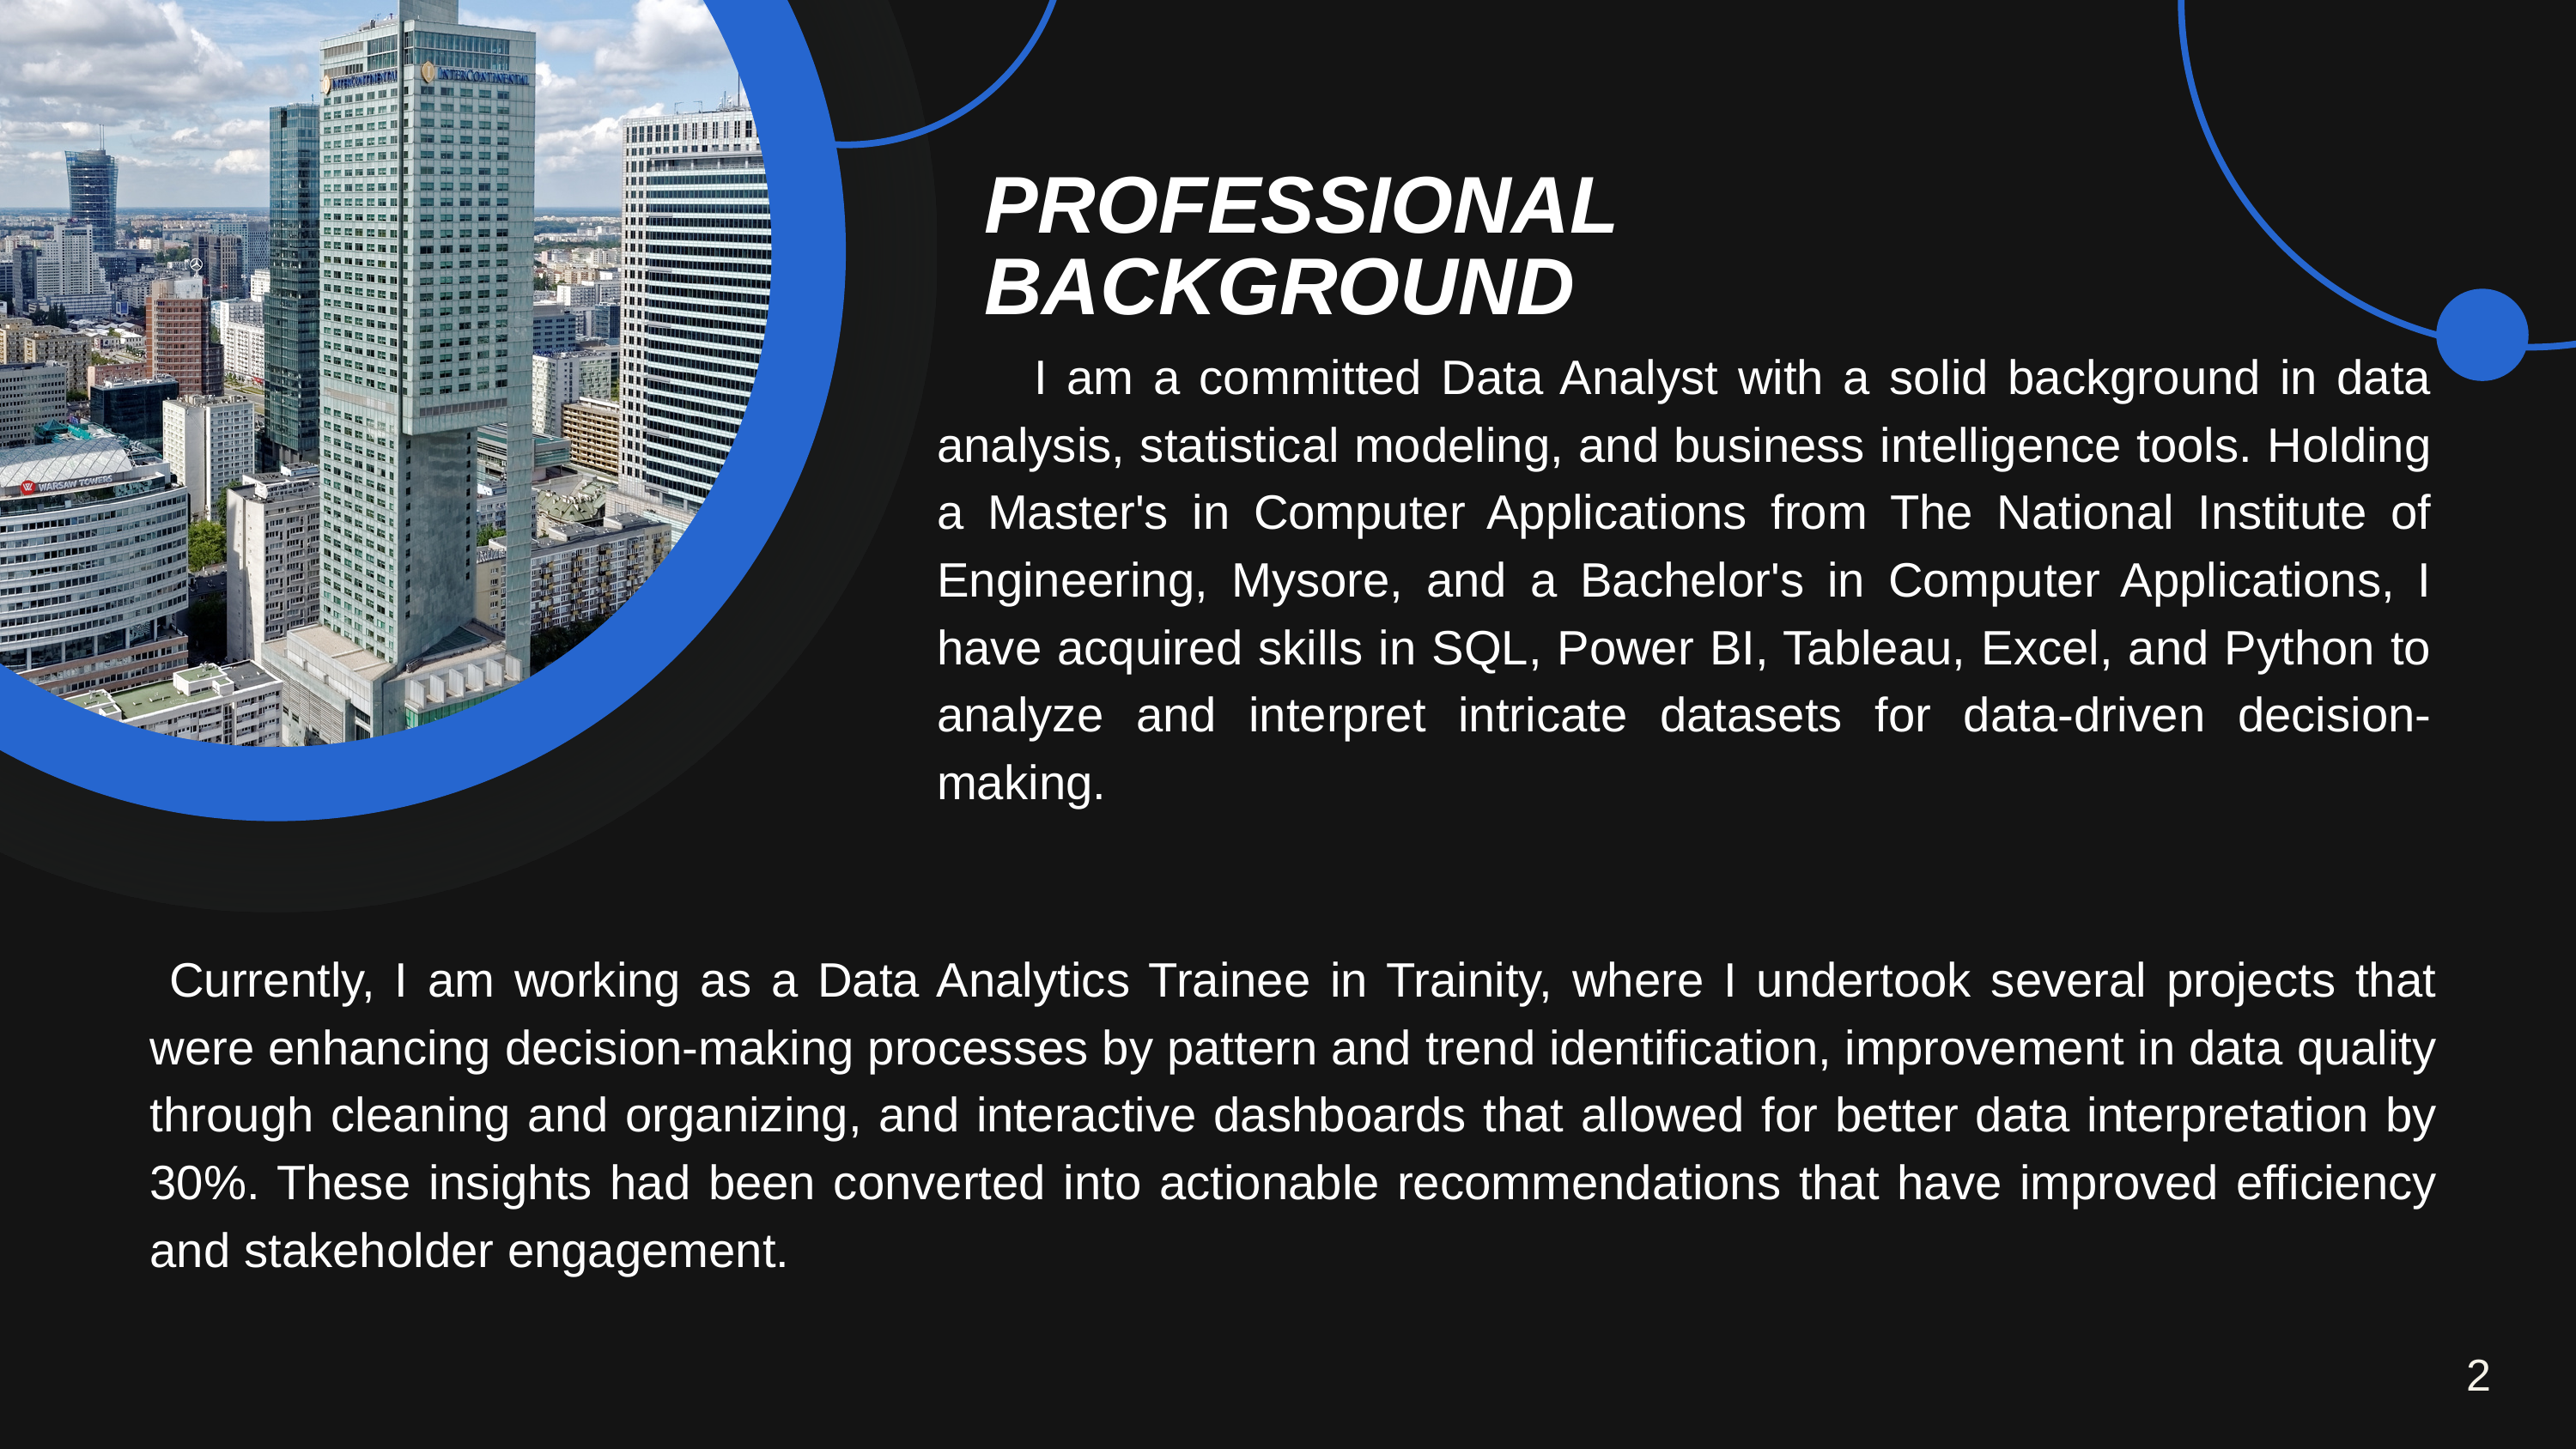

PROFESSIONAL BACKGROUND

     I am a committed Data Analyst with a solid background in data analysis, statistical modeling, and business intelligence tools. Holding a Master's in Computer Applications from The National Institute of Engineering, Mysore, and a Bachelor's in Computer Applications, I have acquired skills in SQL, Power BI, Tableau, Excel, and Python to analyze and interpret intricate datasets for data-driven decision-making.

 Currently, I am working as a Data Analytics Trainee in Trainity, where I undertook several projects that were enhancing decision-making processes by pattern and trend identification, improvement in data quality through cleaning and organizing, and interactive dashboards that allowed for better data interpretation by 30%. These insights had been converted into actionable recommendations that have improved efficiency and stakeholder engagement.
2